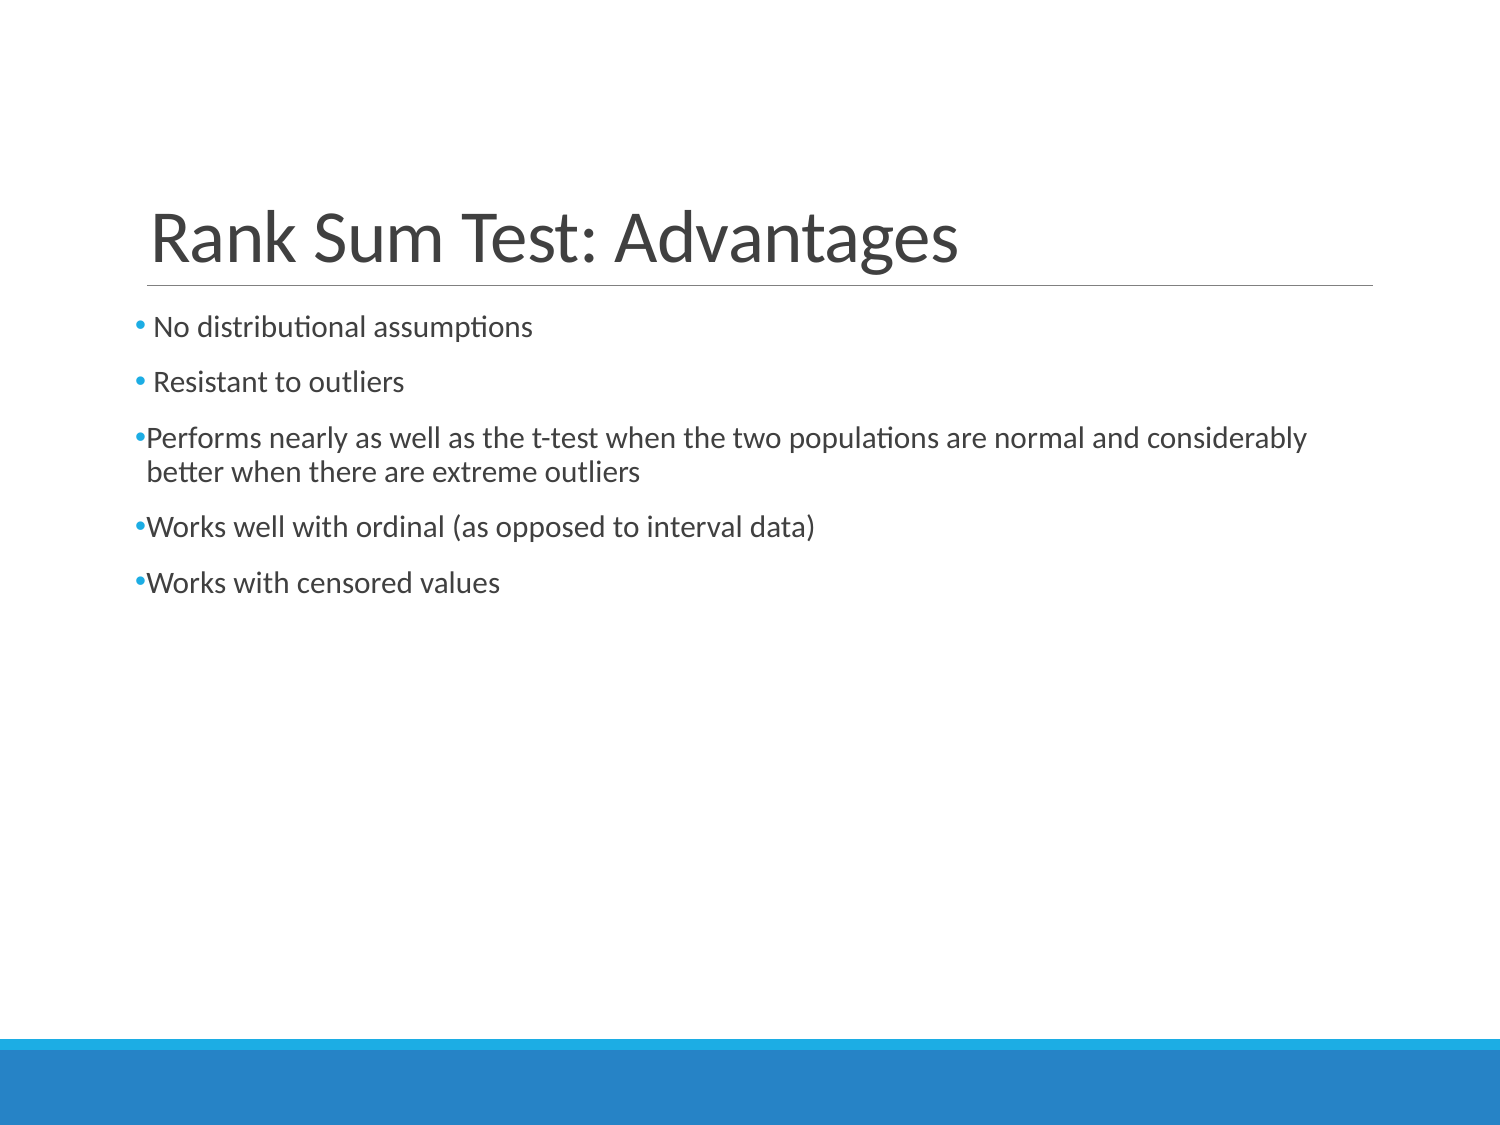

# Rank Sum Test: Advantages
 No distributional assumptions
 Resistant to outliers
Performs nearly as well as the t-test when the two populations are normal and considerably better when there are extreme outliers
Works well with ordinal (as opposed to interval data)
Works with censored values